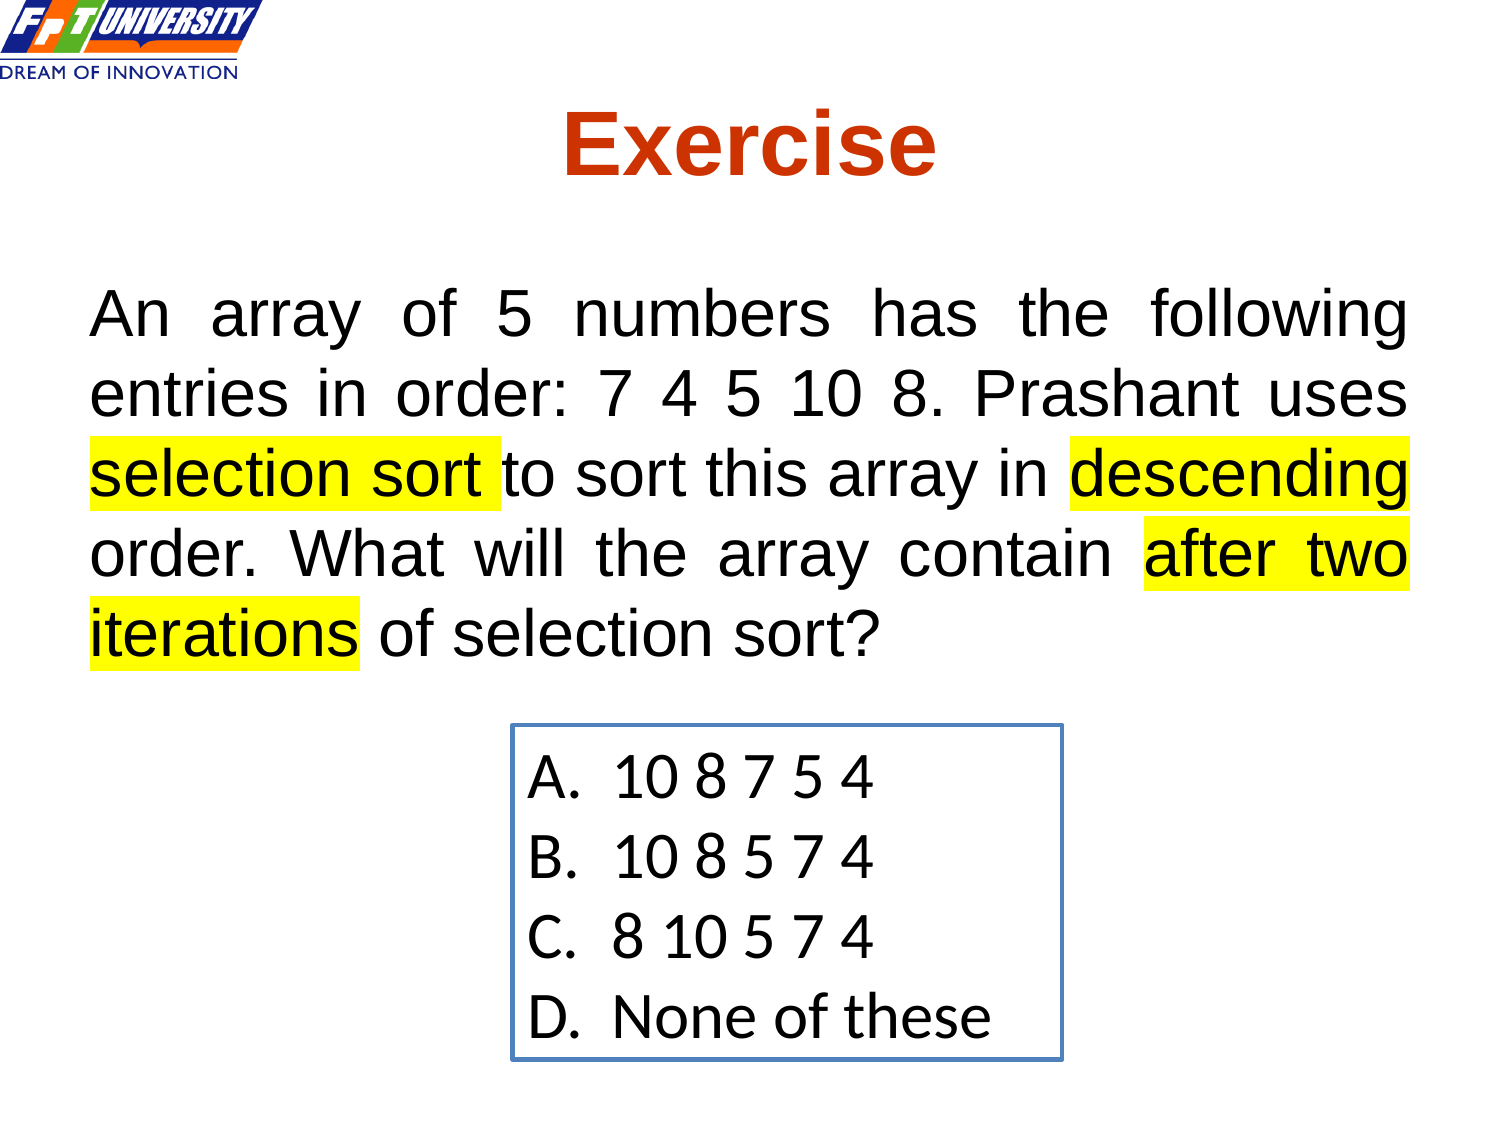

# Exercise
An array of 5 numbers has the following entries in order: 7 4 5 10 8. Prashant uses selection sort to sort this array in descending order. What will the array contain after two iterations of selection sort?
10 8 7 5 4
10 8 5 7 4
8 10 5 7 4
None of these